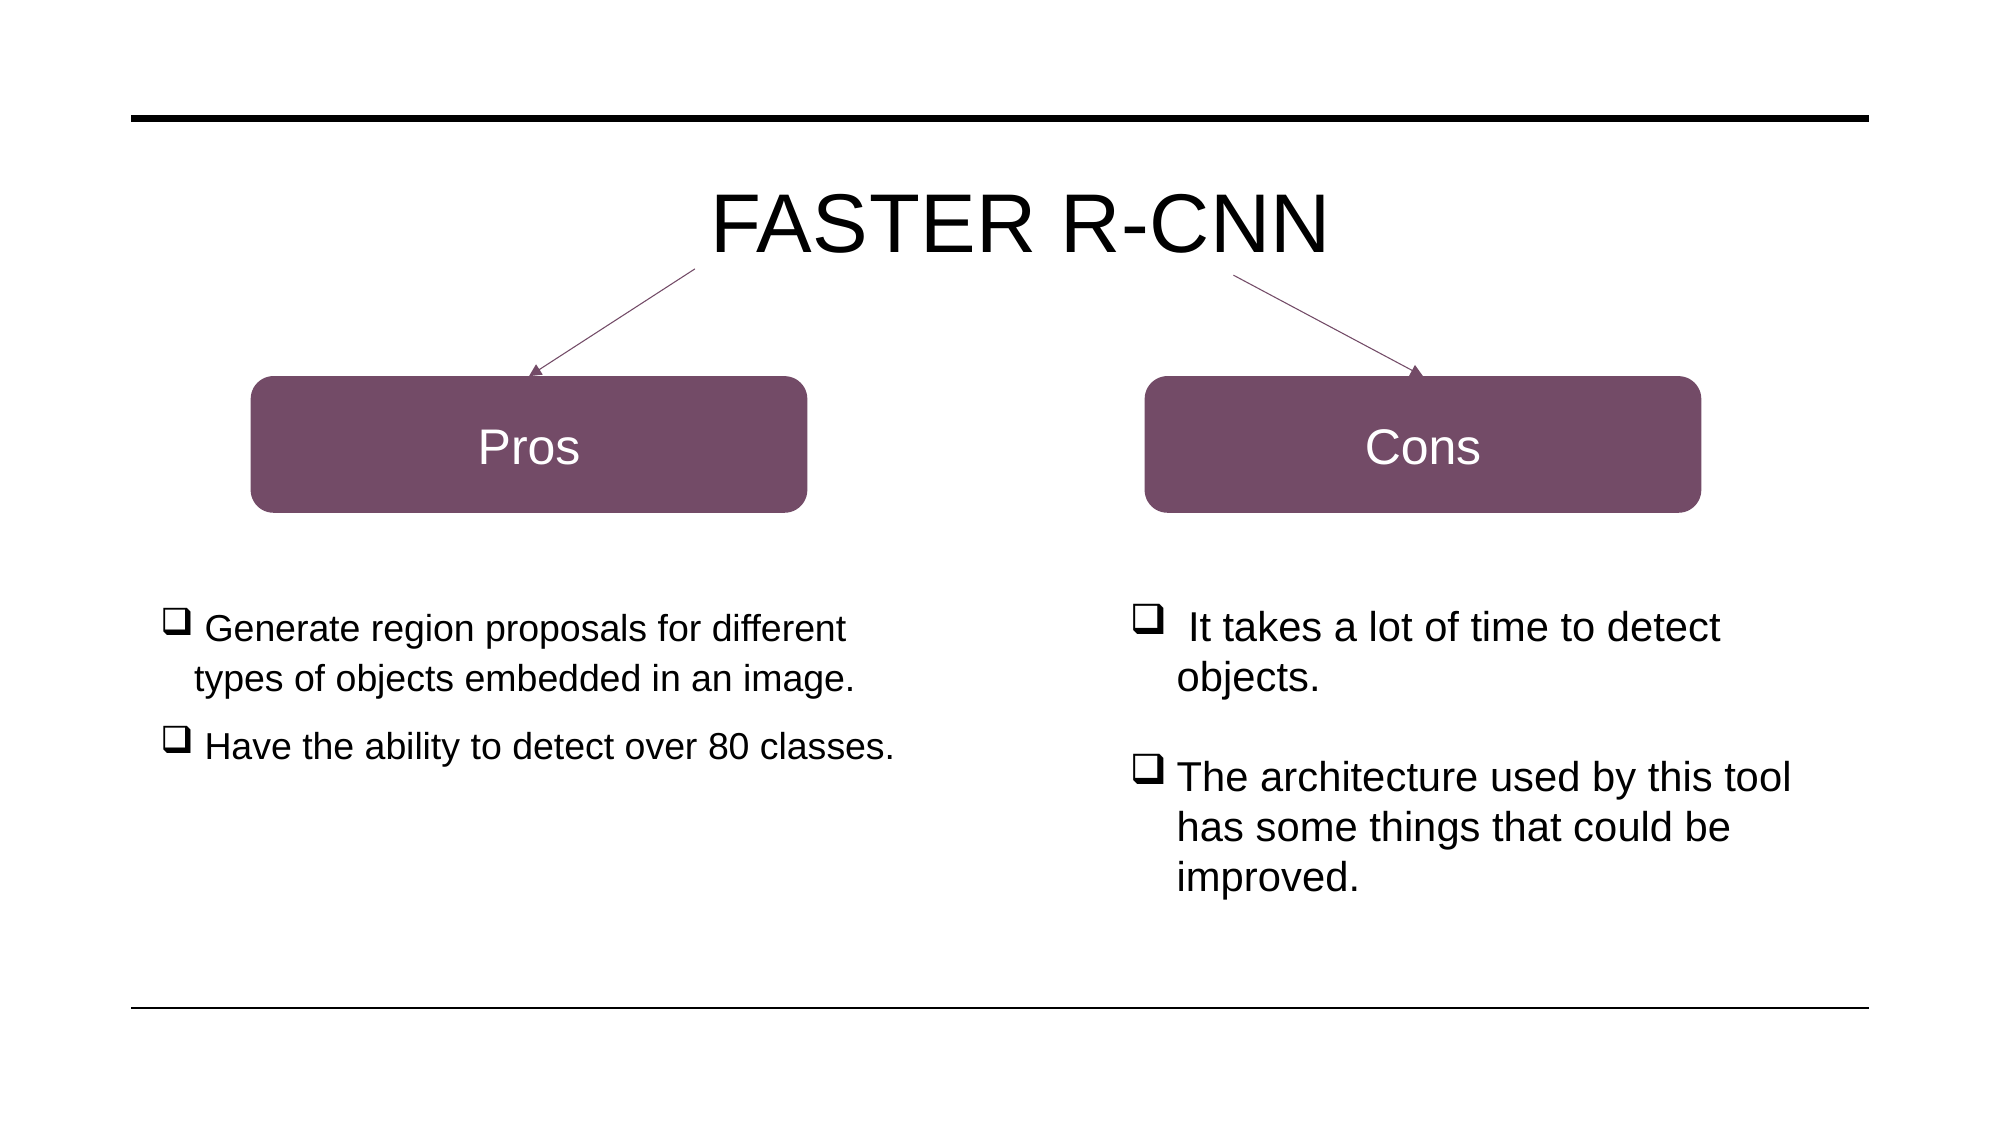

# Faster r-cnn
Pros
Cons
 Generate region proposals for different types of objects embedded in an image.
 Have the ability to detect over 80 classes.
 It takes a lot of time to detect objects.

The architecture used by this tool has some things that could be improved.